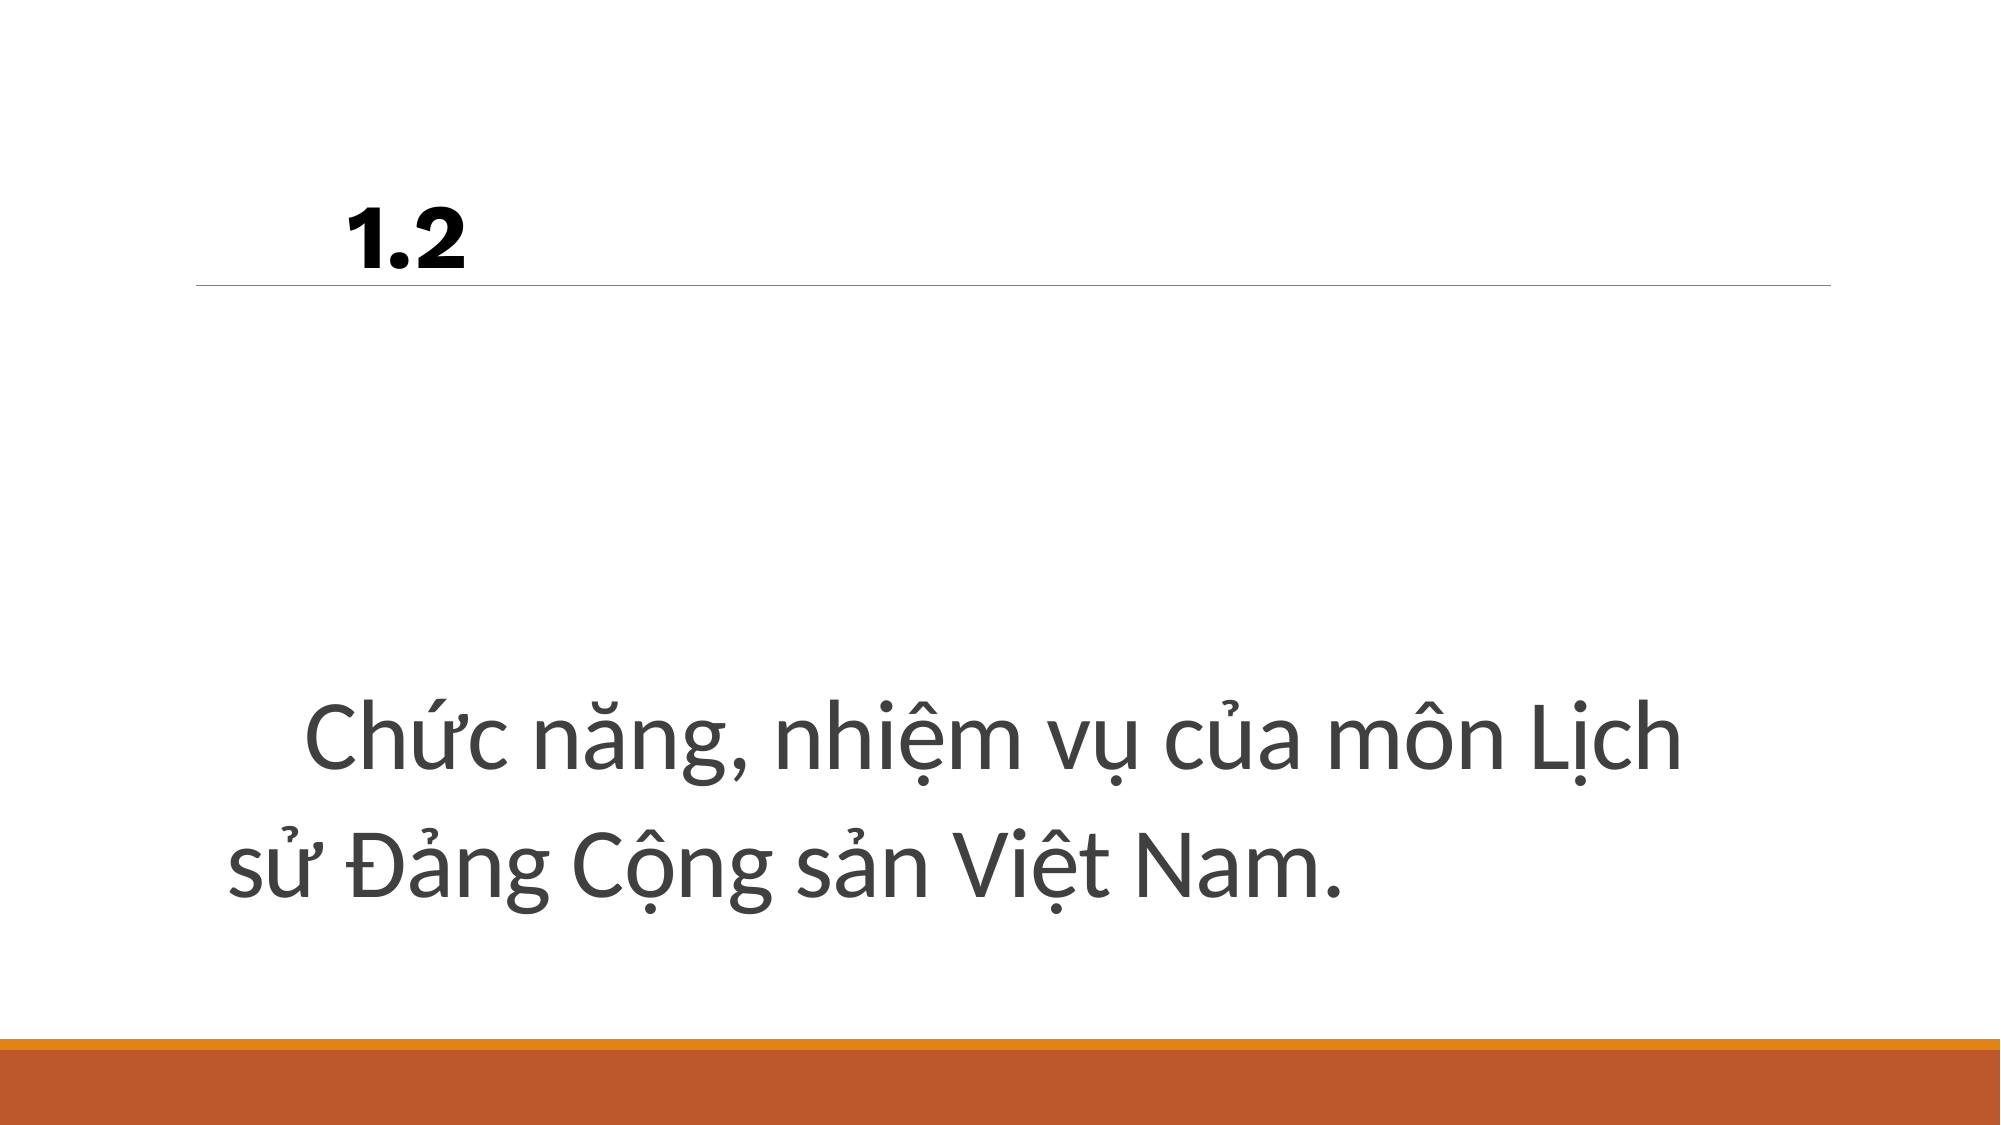

1.2
# Chức năng, nhiệm vụ của môn Lịch sử Đảng Cộng sản Việt Nam.